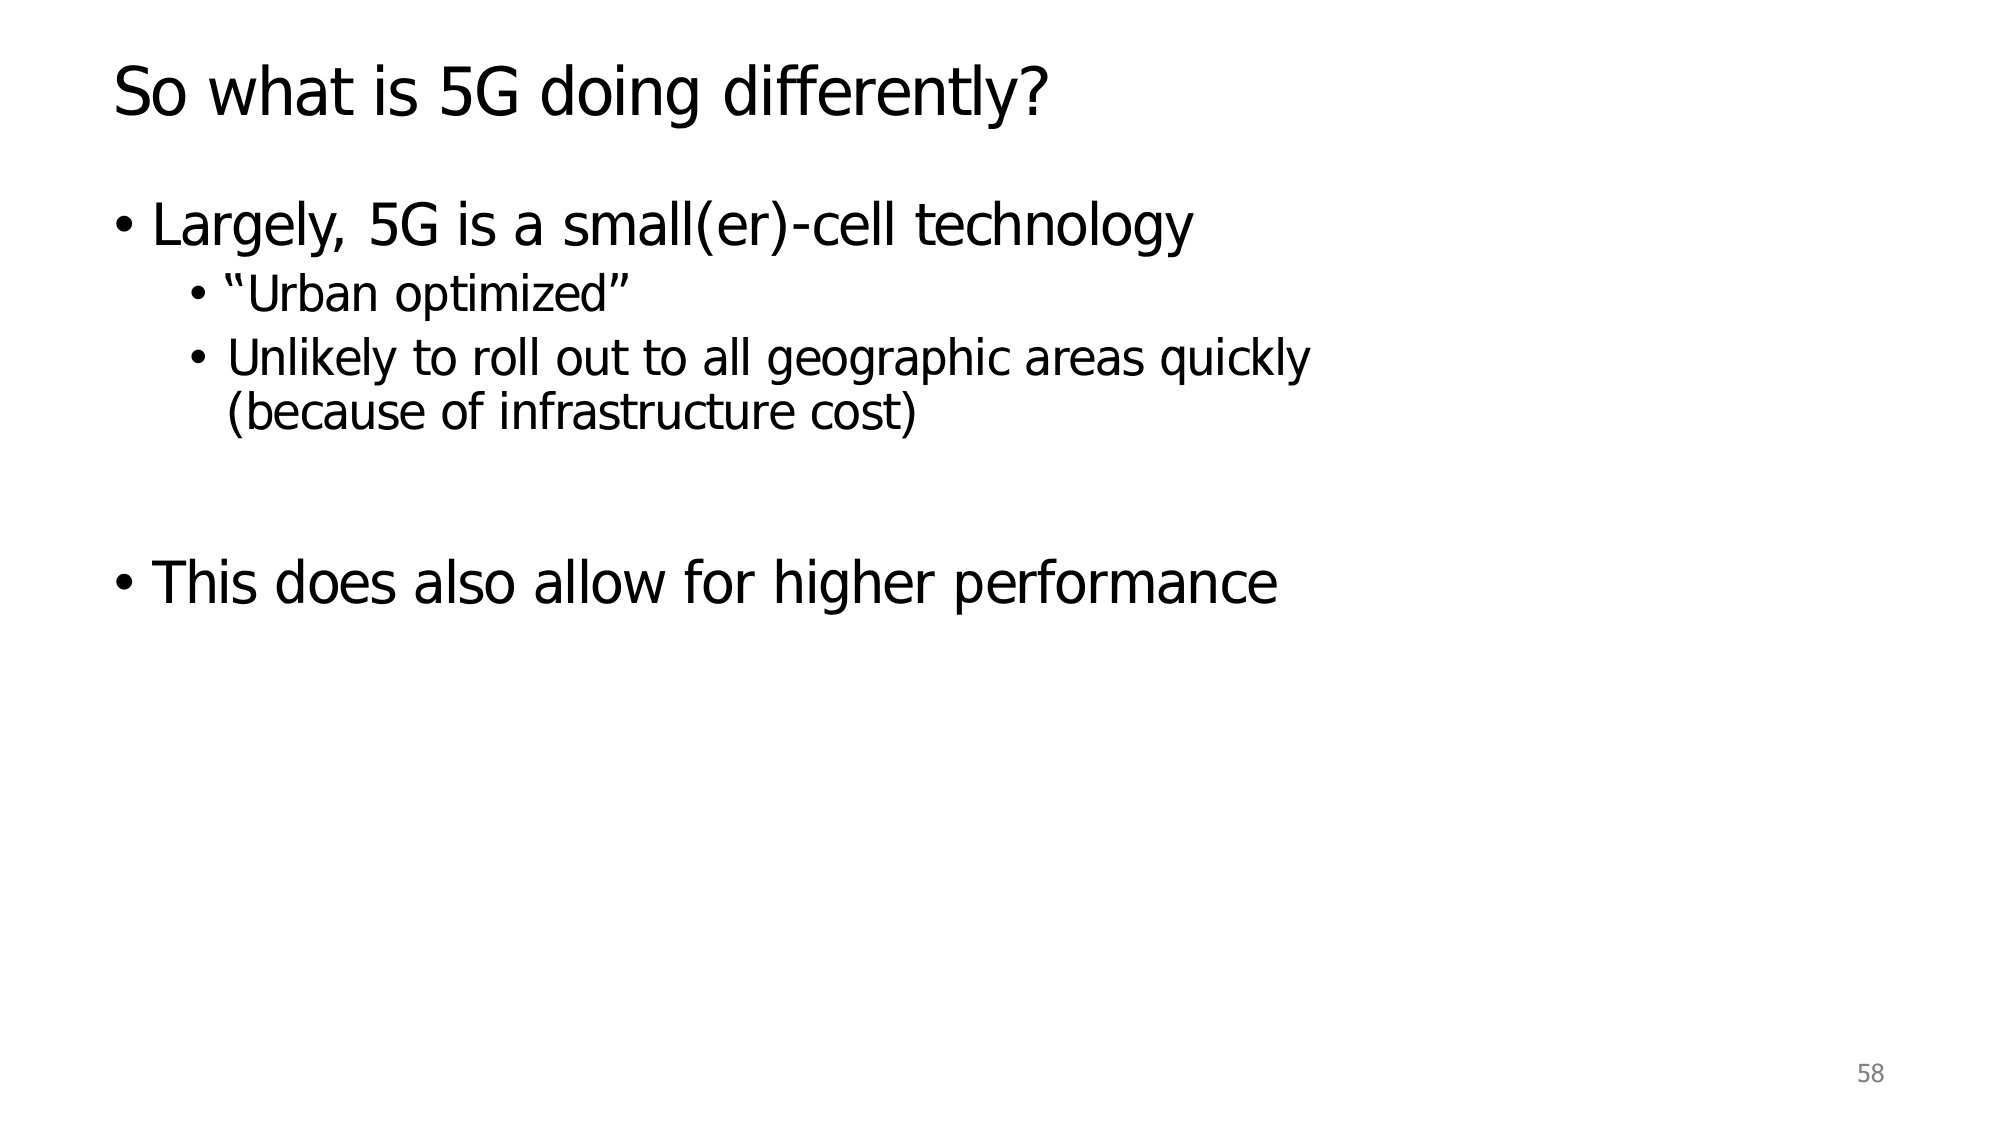

# So what is 5G doing differently?
Largely, 5G is a small(er)-cell technology
“Urban optimized”
Unlikely to roll out to all geographic areas quickly
(because of infrastructure cost)

This does also allow for higher performance
58